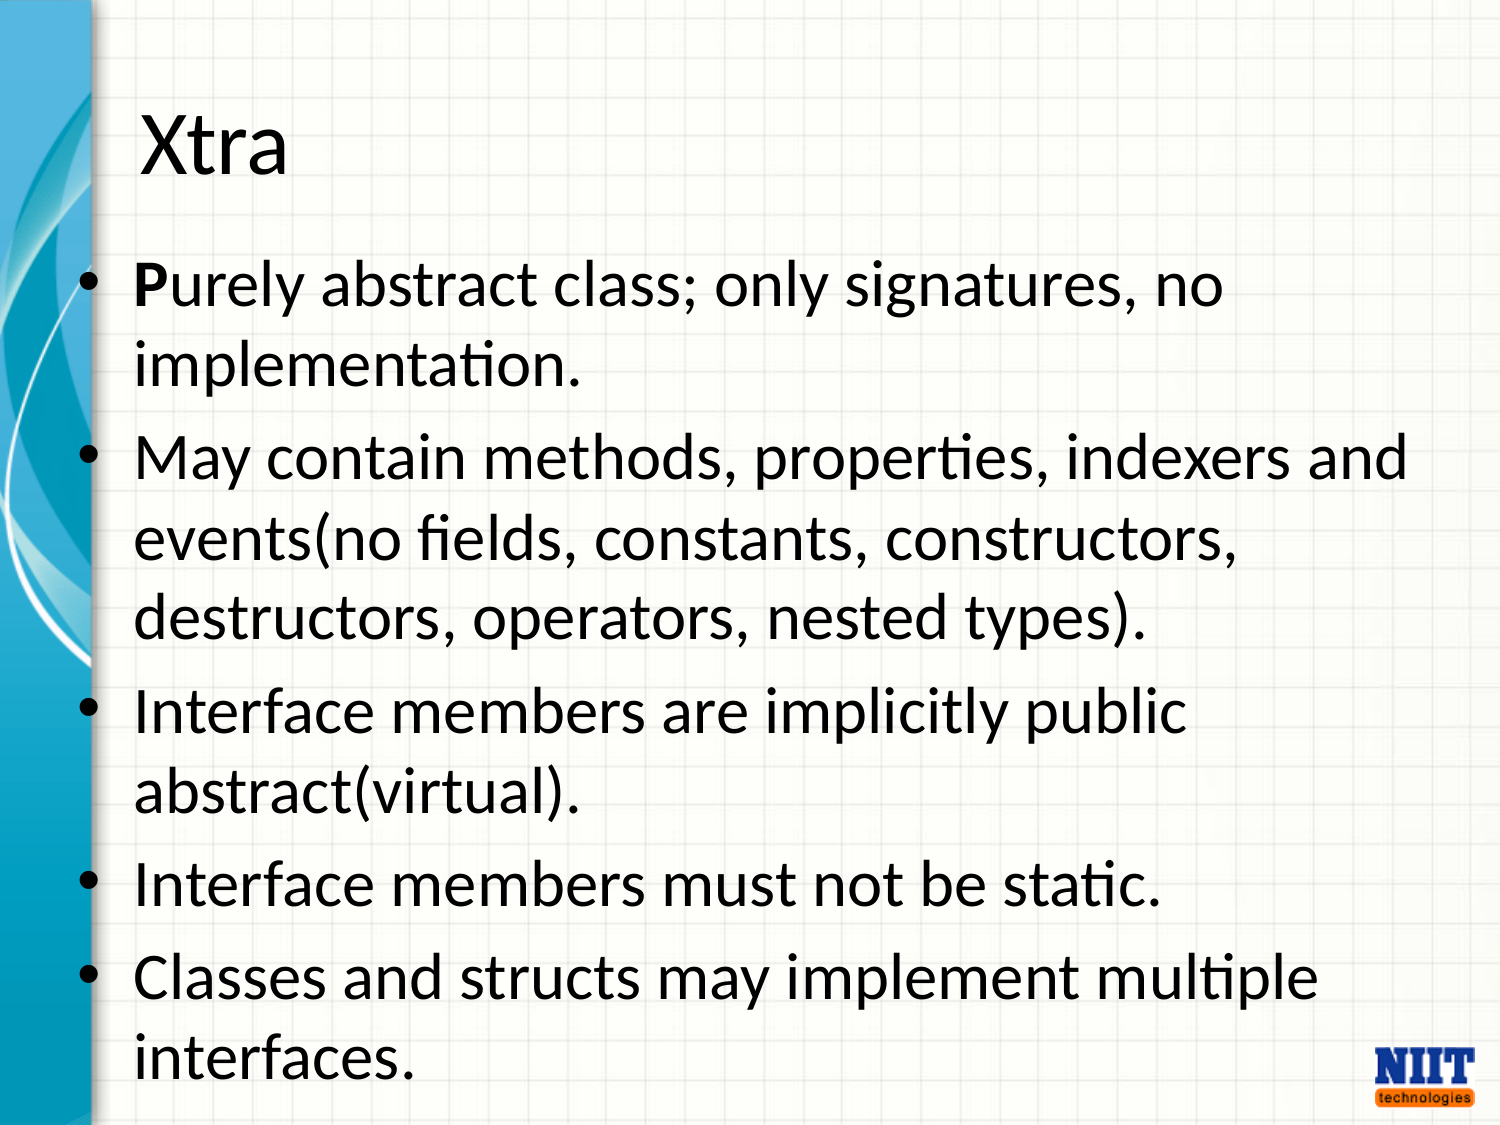

# Xtra
Purely abstract class; only signatures, no implementation.
May contain methods, properties, indexers and events(no fields, constants, constructors, destructors, operators, nested types).
Interface members are implicitly public abstract(virtual).
Interface members must not be static.
Classes and structs may implement multiple interfaces.
Interfaces can extend other interfaces